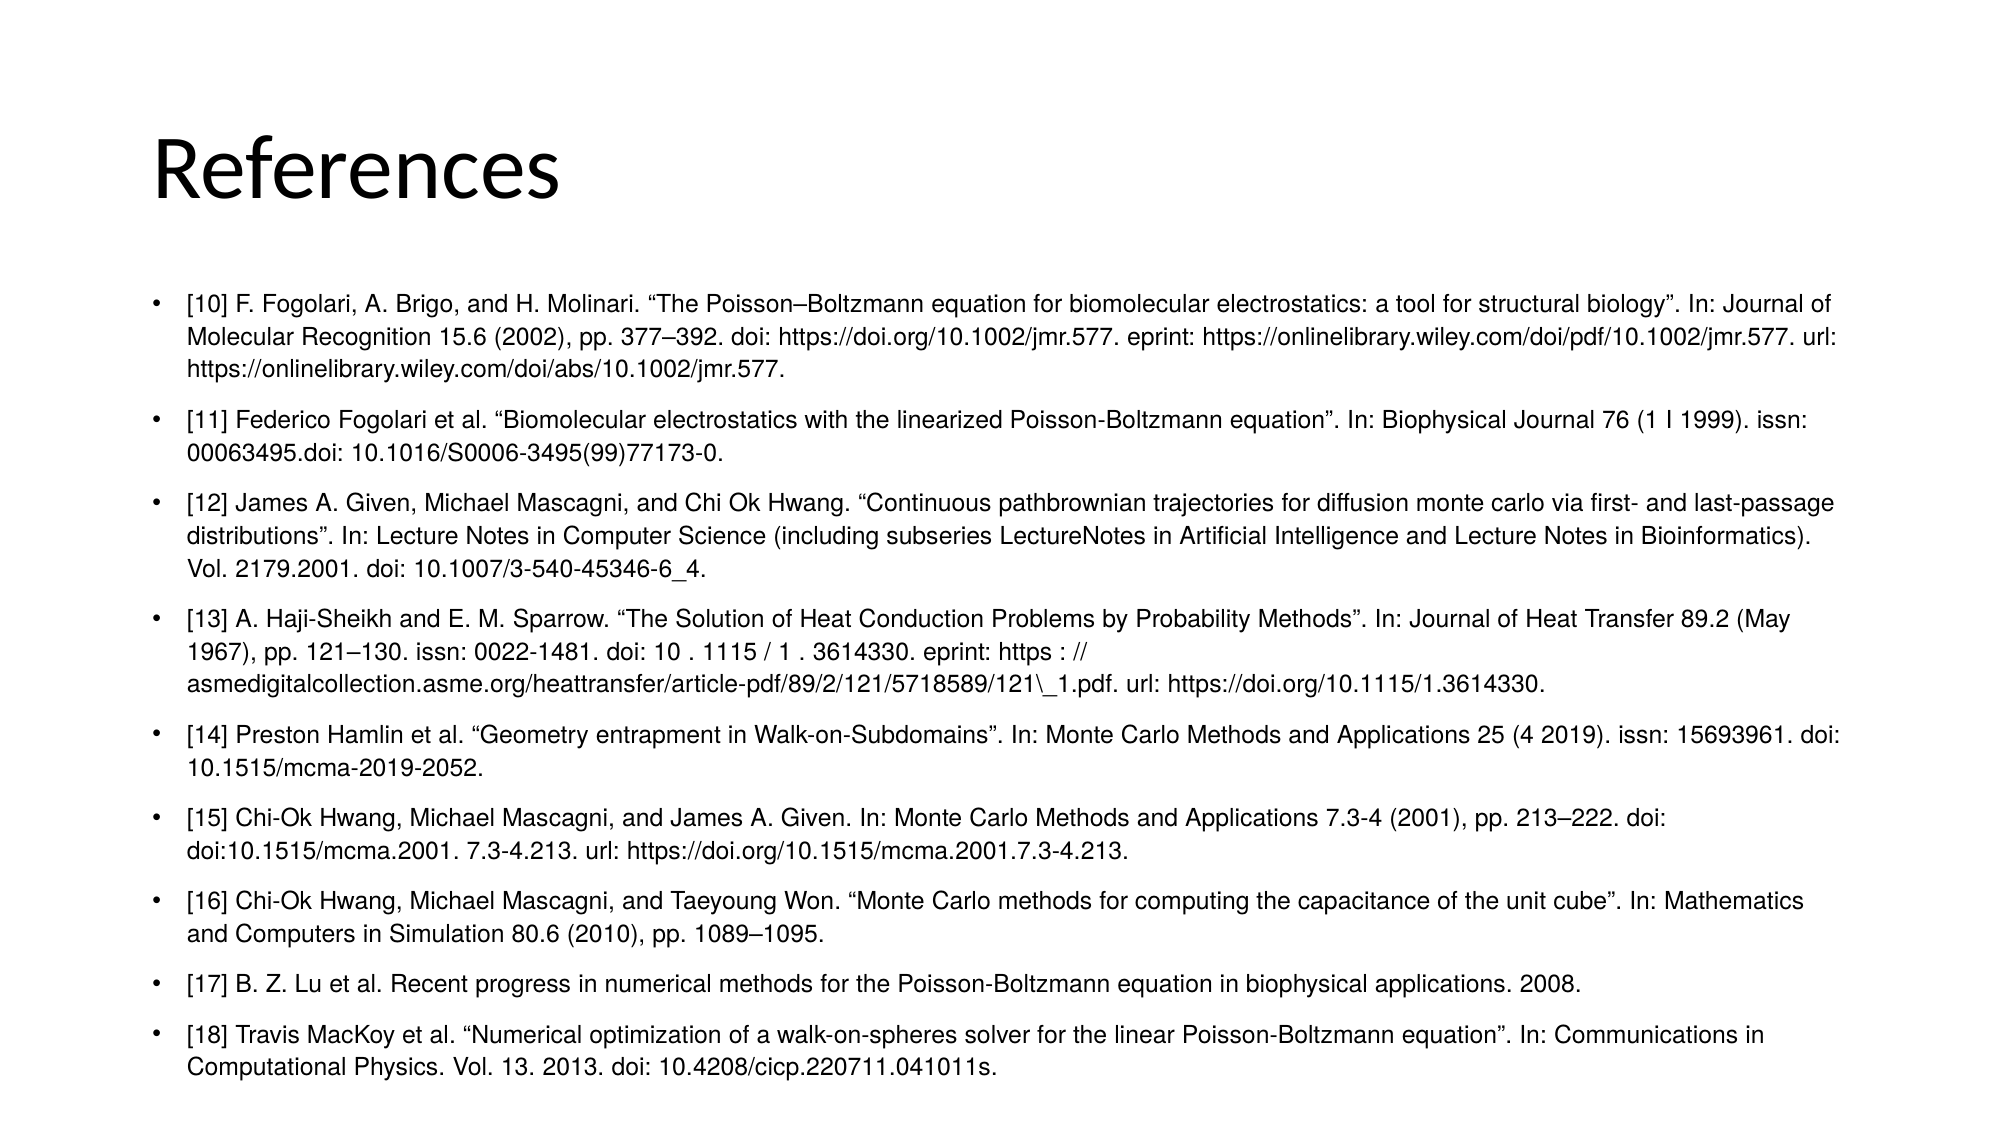

# References
[10] F. Fogolari, A. Brigo, and H. Molinari. “The Poisson–Boltzmann equation for biomolecular electrostatics: a tool for structural biology”. In: Journal of Molecular Recognition 15.6 (2002), pp. 377–392. doi: https://doi.org/10.1002/jmr.577. eprint: https://onlinelibrary.wiley.com/doi/pdf/10.1002/jmr.577. url: https://onlinelibrary.wiley.com/doi/abs/10.1002/jmr.577.
[11] Federico Fogolari et al. “Biomolecular electrostatics with the linearized Poisson-Boltzmann equation”. In: Biophysical Journal 76 (1 I 1999). issn: 00063495.doi: 10.1016/S0006-3495(99)77173-0.
[12] James A. Given, Michael Mascagni, and Chi Ok Hwang. “Continuous pathbrownian trajectories for diffusion monte carlo via first- and last-passage distributions”. In: Lecture Notes in Computer Science (including subseries LectureNotes in Artificial Intelligence and Lecture Notes in Bioinformatics). Vol. 2179.2001. doi: 10.1007/3-540-45346-6_4.
[13] A. Haji-Sheikh and E. M. Sparrow. “The Solution of Heat Conduction Problems by Probability Methods”. In: Journal of Heat Transfer 89.2 (May 1967), pp. 121–130. issn: 0022-1481. doi: 10 . 1115 / 1 . 3614330. eprint: https : // asmedigitalcollection.asme.org/heattransfer/article-pdf/89/2/121/5718589/121\_1.pdf. url: https://doi.org/10.1115/1.3614330.
[14] Preston Hamlin et al. “Geometry entrapment in Walk-on-Subdomains”. In: Monte Carlo Methods and Applications 25 (4 2019). issn: 15693961. doi: 10.1515/mcma-2019-2052.
[15] Chi-Ok Hwang, Michael Mascagni, and James A. Given. In: Monte Carlo Methods and Applications 7.3-4 (2001), pp. 213–222. doi: doi:10.1515/mcma.2001. 7.3-4.213. url: https://doi.org/10.1515/mcma.2001.7.3-4.213.
[16] Chi-Ok Hwang, Michael Mascagni, and Taeyoung Won. “Monte Carlo methods for computing the capacitance of the unit cube”. In: Mathematics and Computers in Simulation 80.6 (2010), pp. 1089–1095.
[17] B. Z. Lu et al. Recent progress in numerical methods for the Poisson-Boltzmann equation in biophysical applications. 2008.
[18] Travis MacKoy et al. “Numerical optimization of a walk-on-spheres solver for the linear Poisson-Boltzmann equation”. In: Communications in Computational Physics. Vol. 13. 2013. doi: 10.4208/cicp.220711.041011s.